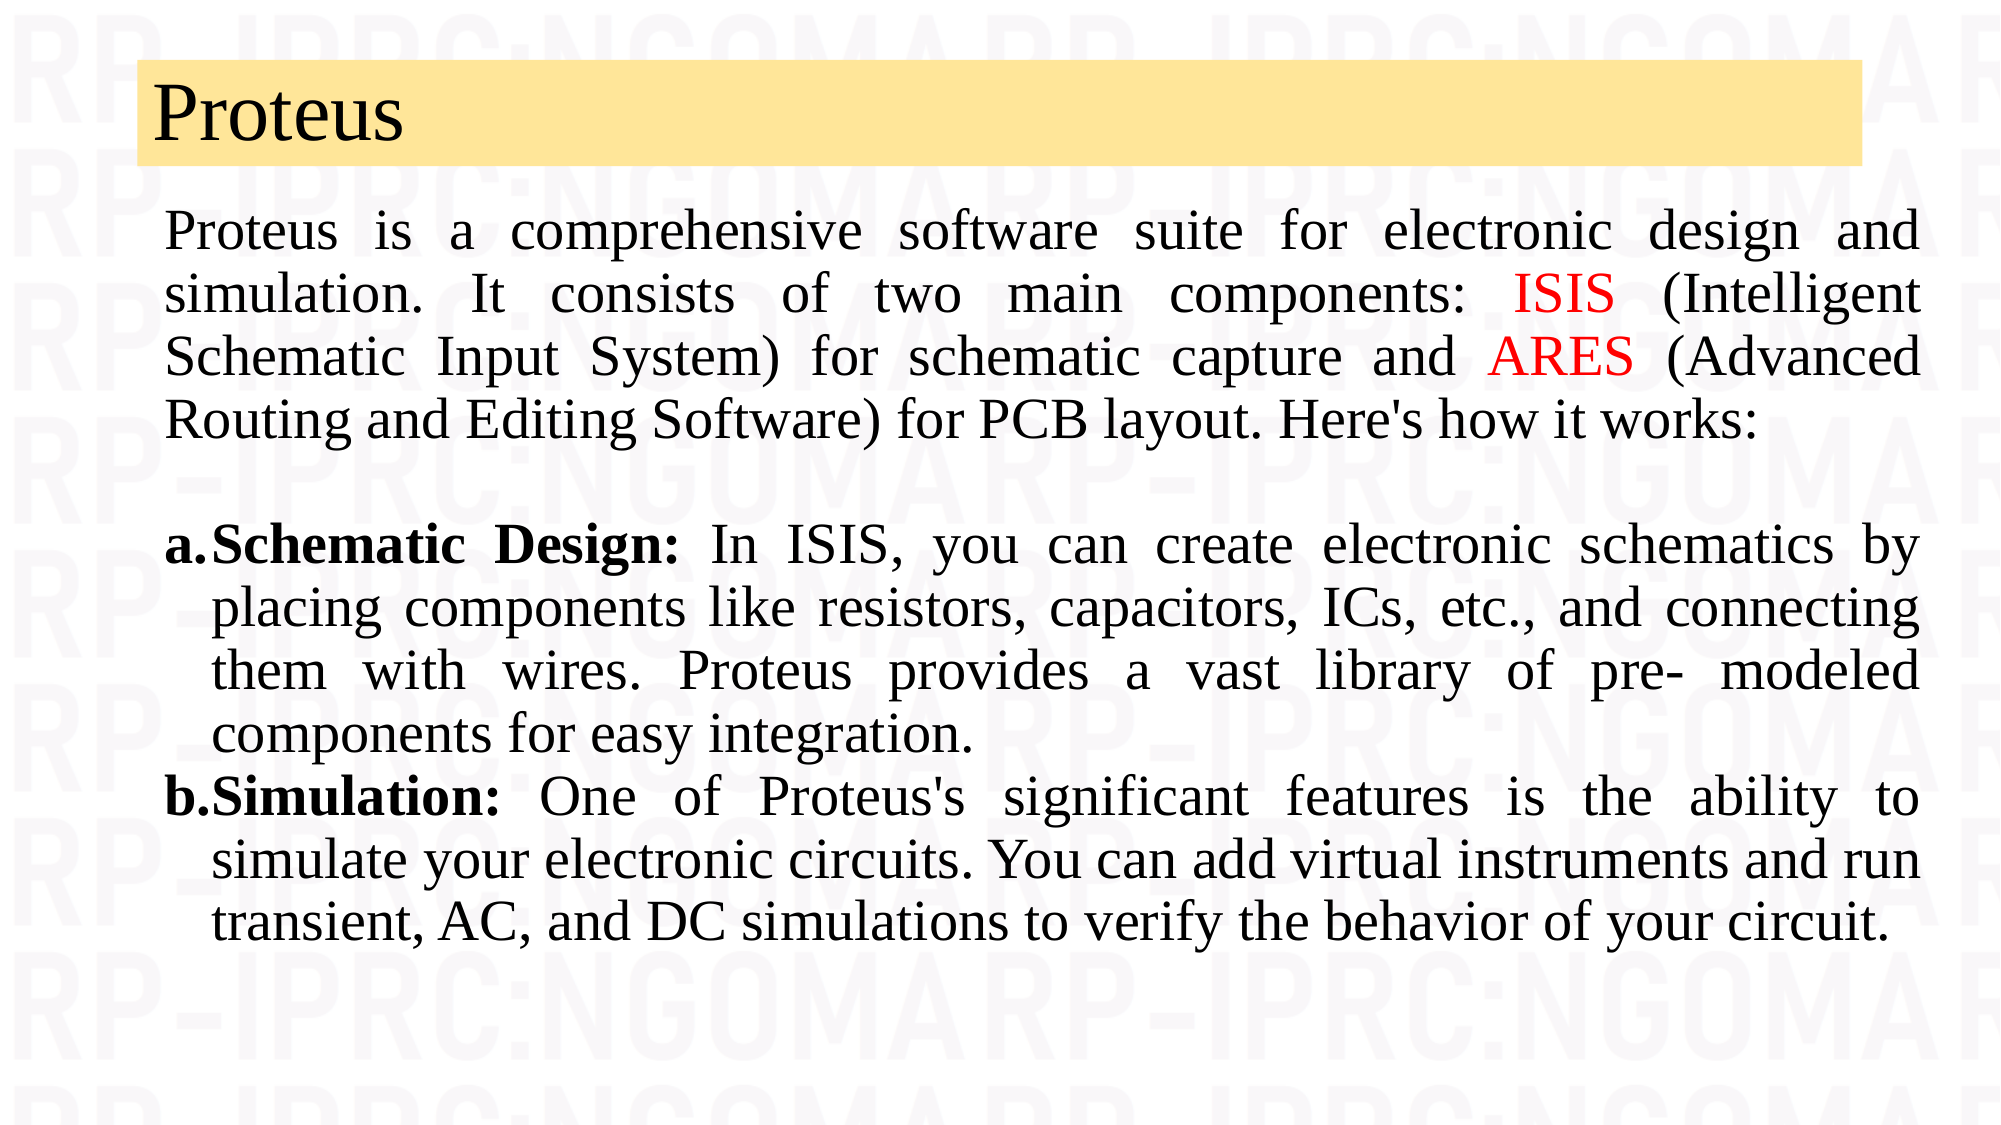

# Proteus
Proteus is a comprehensive software suite for electronic design and simulation. It consists of two main components: ISIS (Intelligent Schematic Input System) for schematic capture and ARES (Advanced Routing and Editing Software) for PCB layout. Here's how it works:

Schematic Design: In ISIS, you can create electronic schematics by placing components like resistors, capacitors, ICs, etc., and connecting them with wires. Proteus provides a vast library of pre- modeled components for easy integration.
Simulation: One of Proteus's significant features is the ability to simulate your electronic circuits. You can add virtual instruments and run transient, AC, and DC simulations to verify the behavior of your circuit.